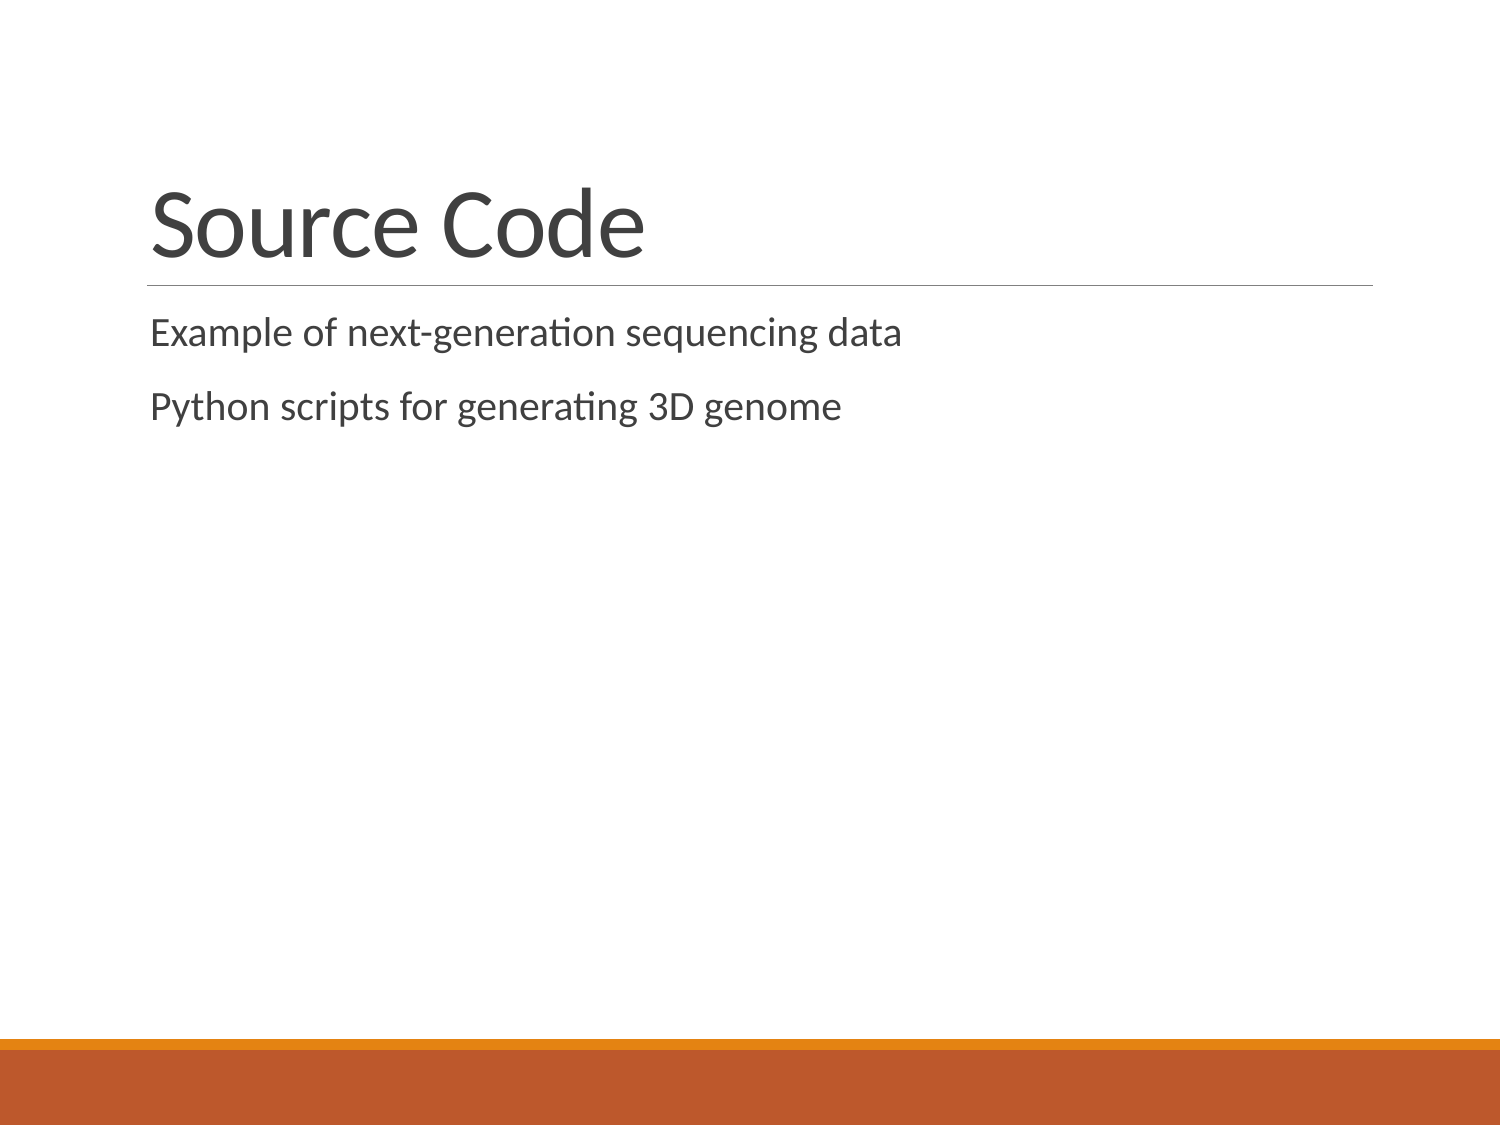

# Source Code
Example of next-generation sequencing data
Python scripts for generating 3D genome